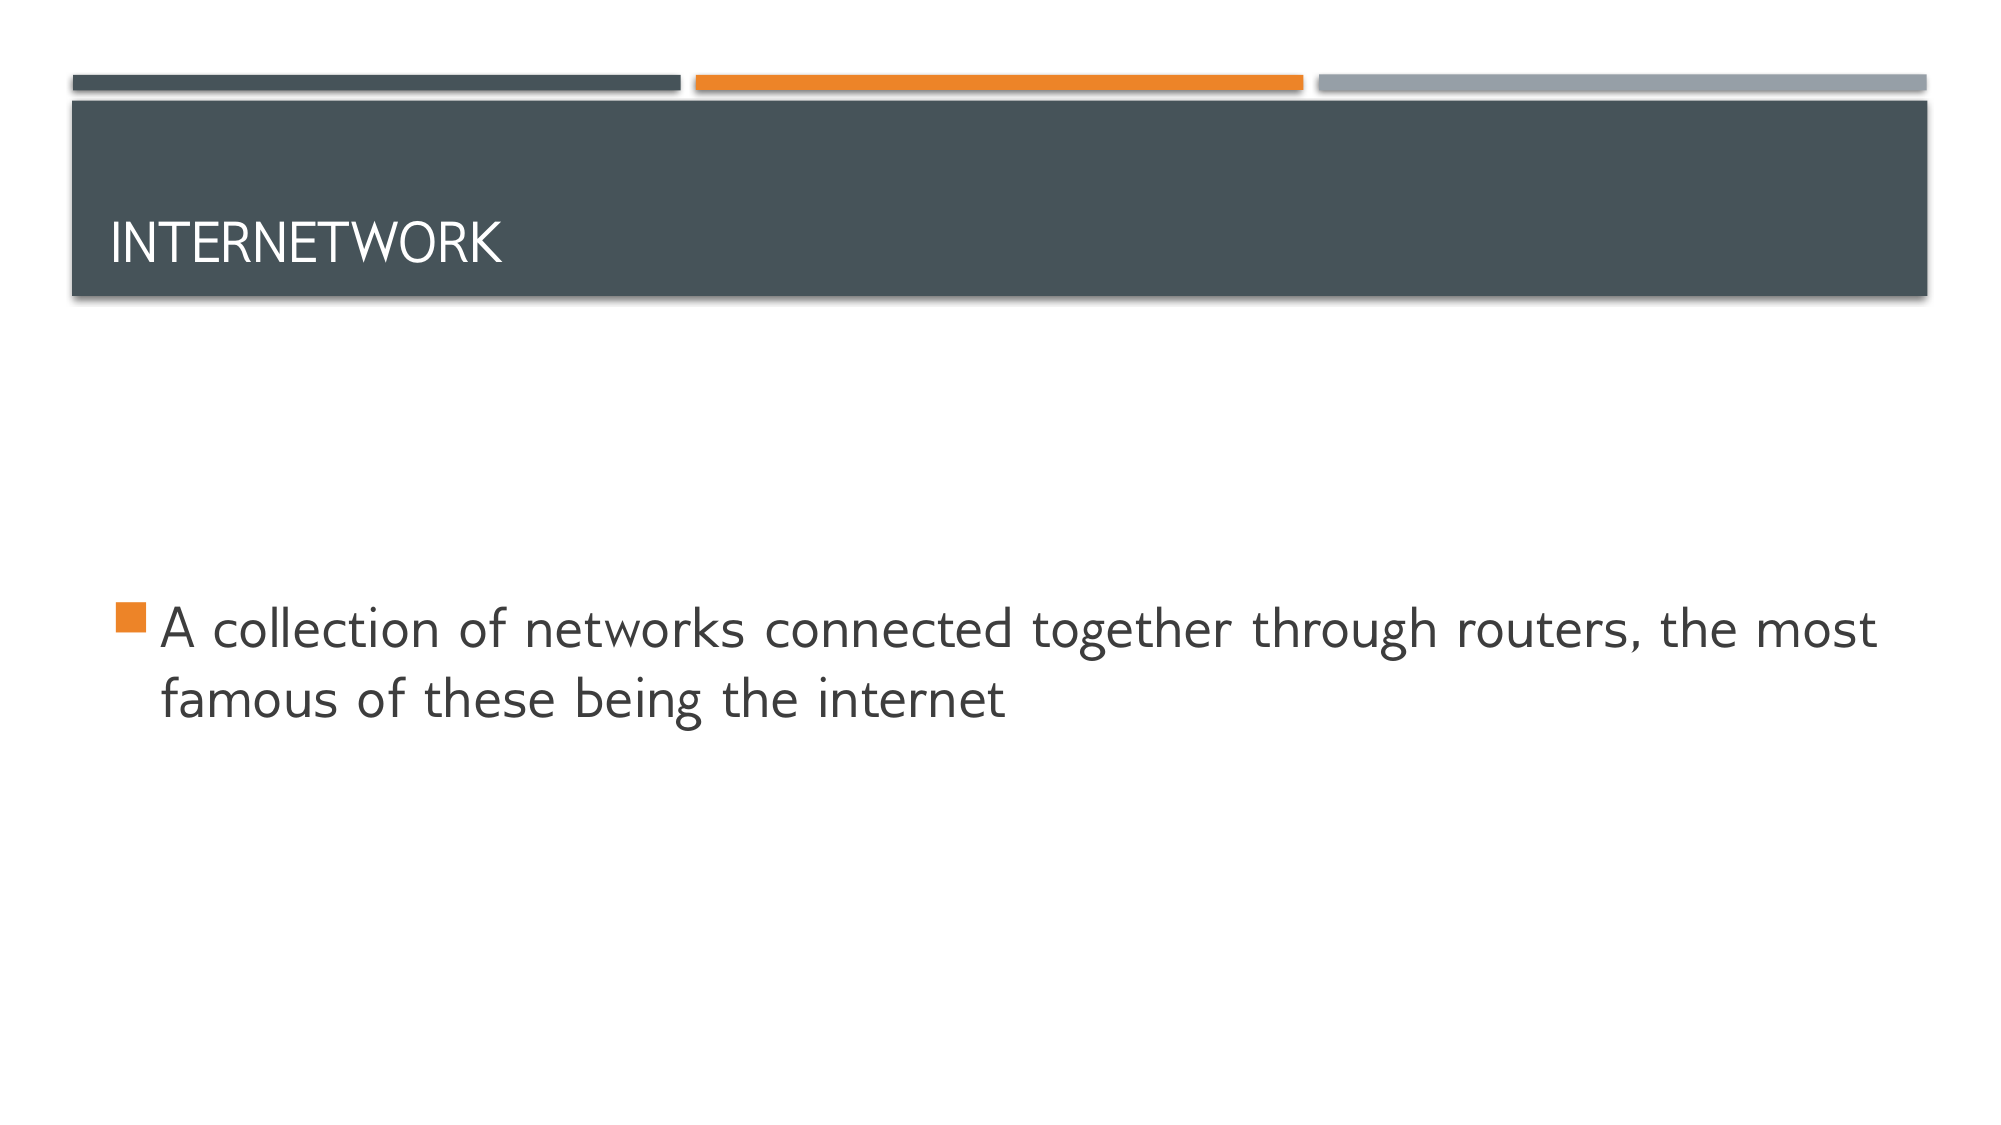

# internetwork
A collection of networks connected together through routers, the most famous of these being the internet